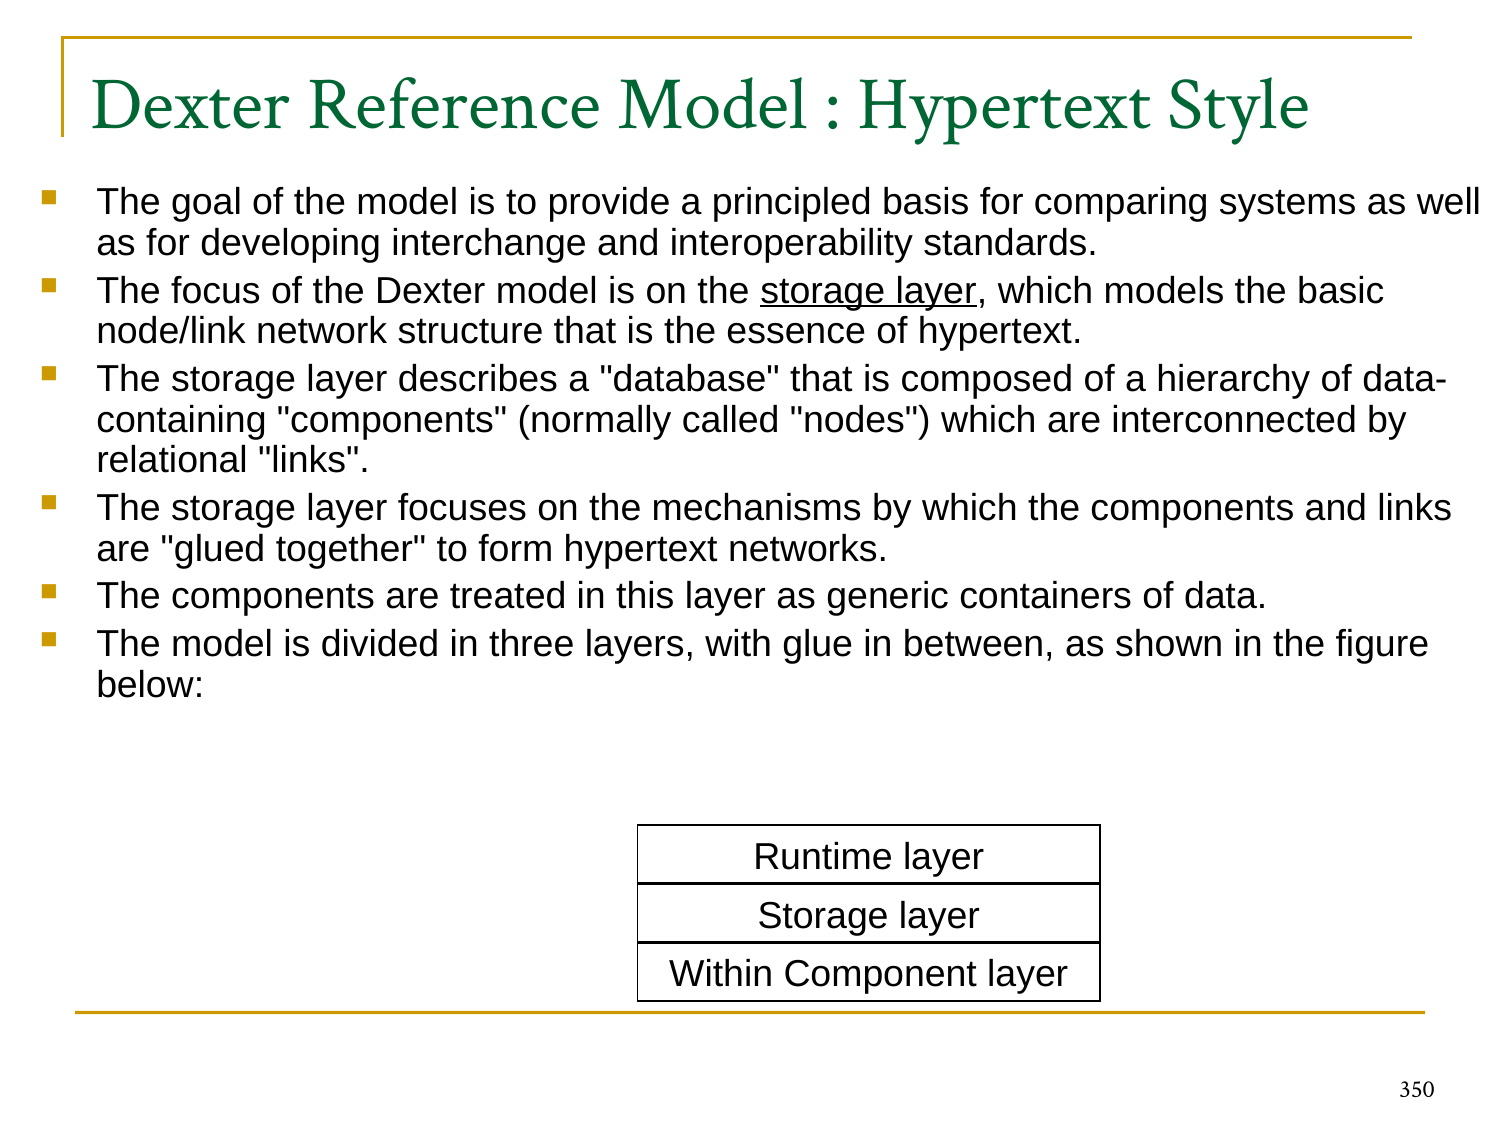

# Dexter Reference Model : Hypertext Style
The goal of the model is to provide a principled basis for comparing systems as well as for developing interchange and interoperability standards.
The focus of the Dexter model is on the storage layer, which models the basic node/link network structure that is the essence of hypertext.
The storage layer describes a "database" that is composed of a hierarchy of data-containing "components" (normally called "nodes") which are interconnected by relational "links".
The storage layer focuses on the mechanisms by which the components and links are "glued together" to form hypertext networks.
The components are treated in this layer as generic containers of data.
The model is divided in three layers, with glue in between, as shown in the figure below:
Runtime layer
Storage layer
Within Component layer
350